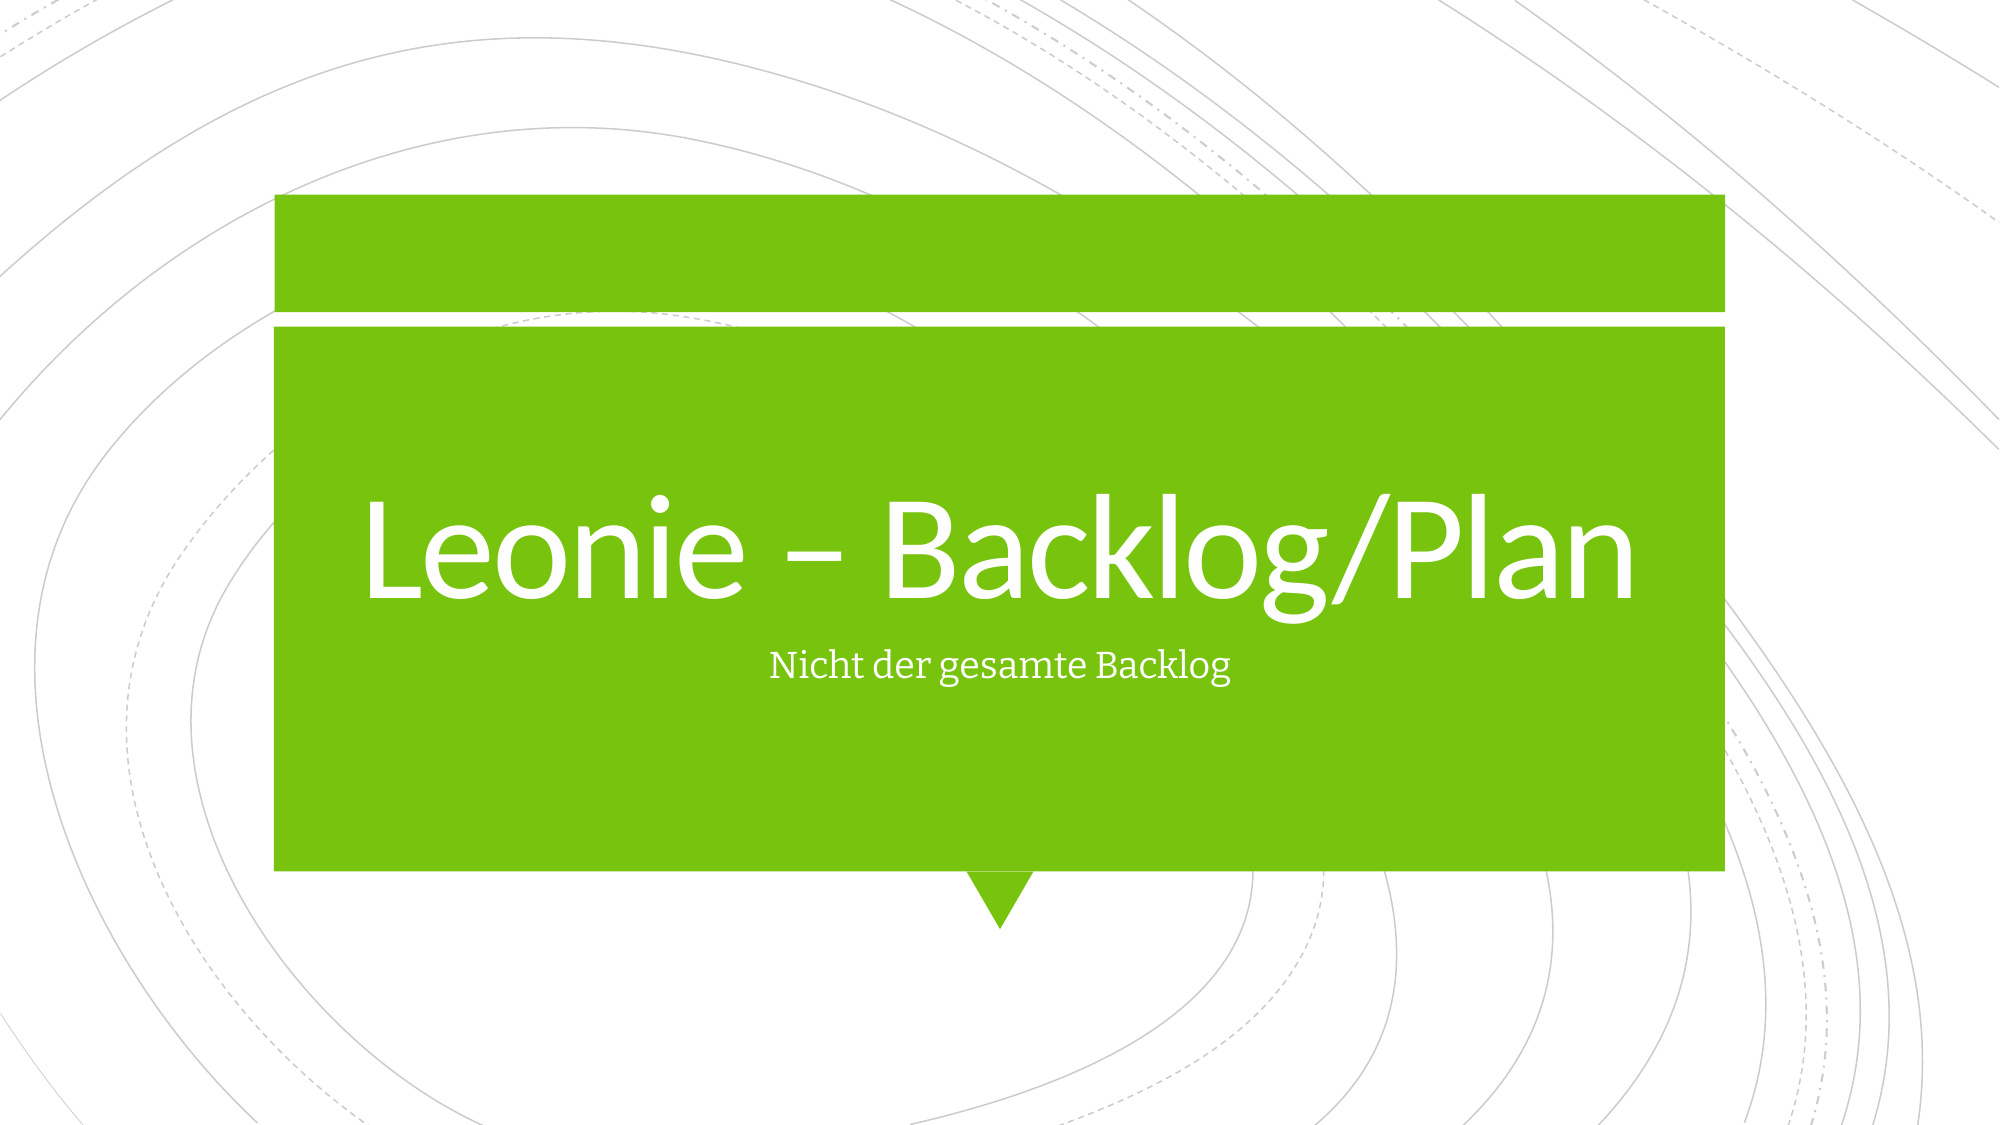

# Leonie – Backlog/Plan
Nicht der gesamte Backlog